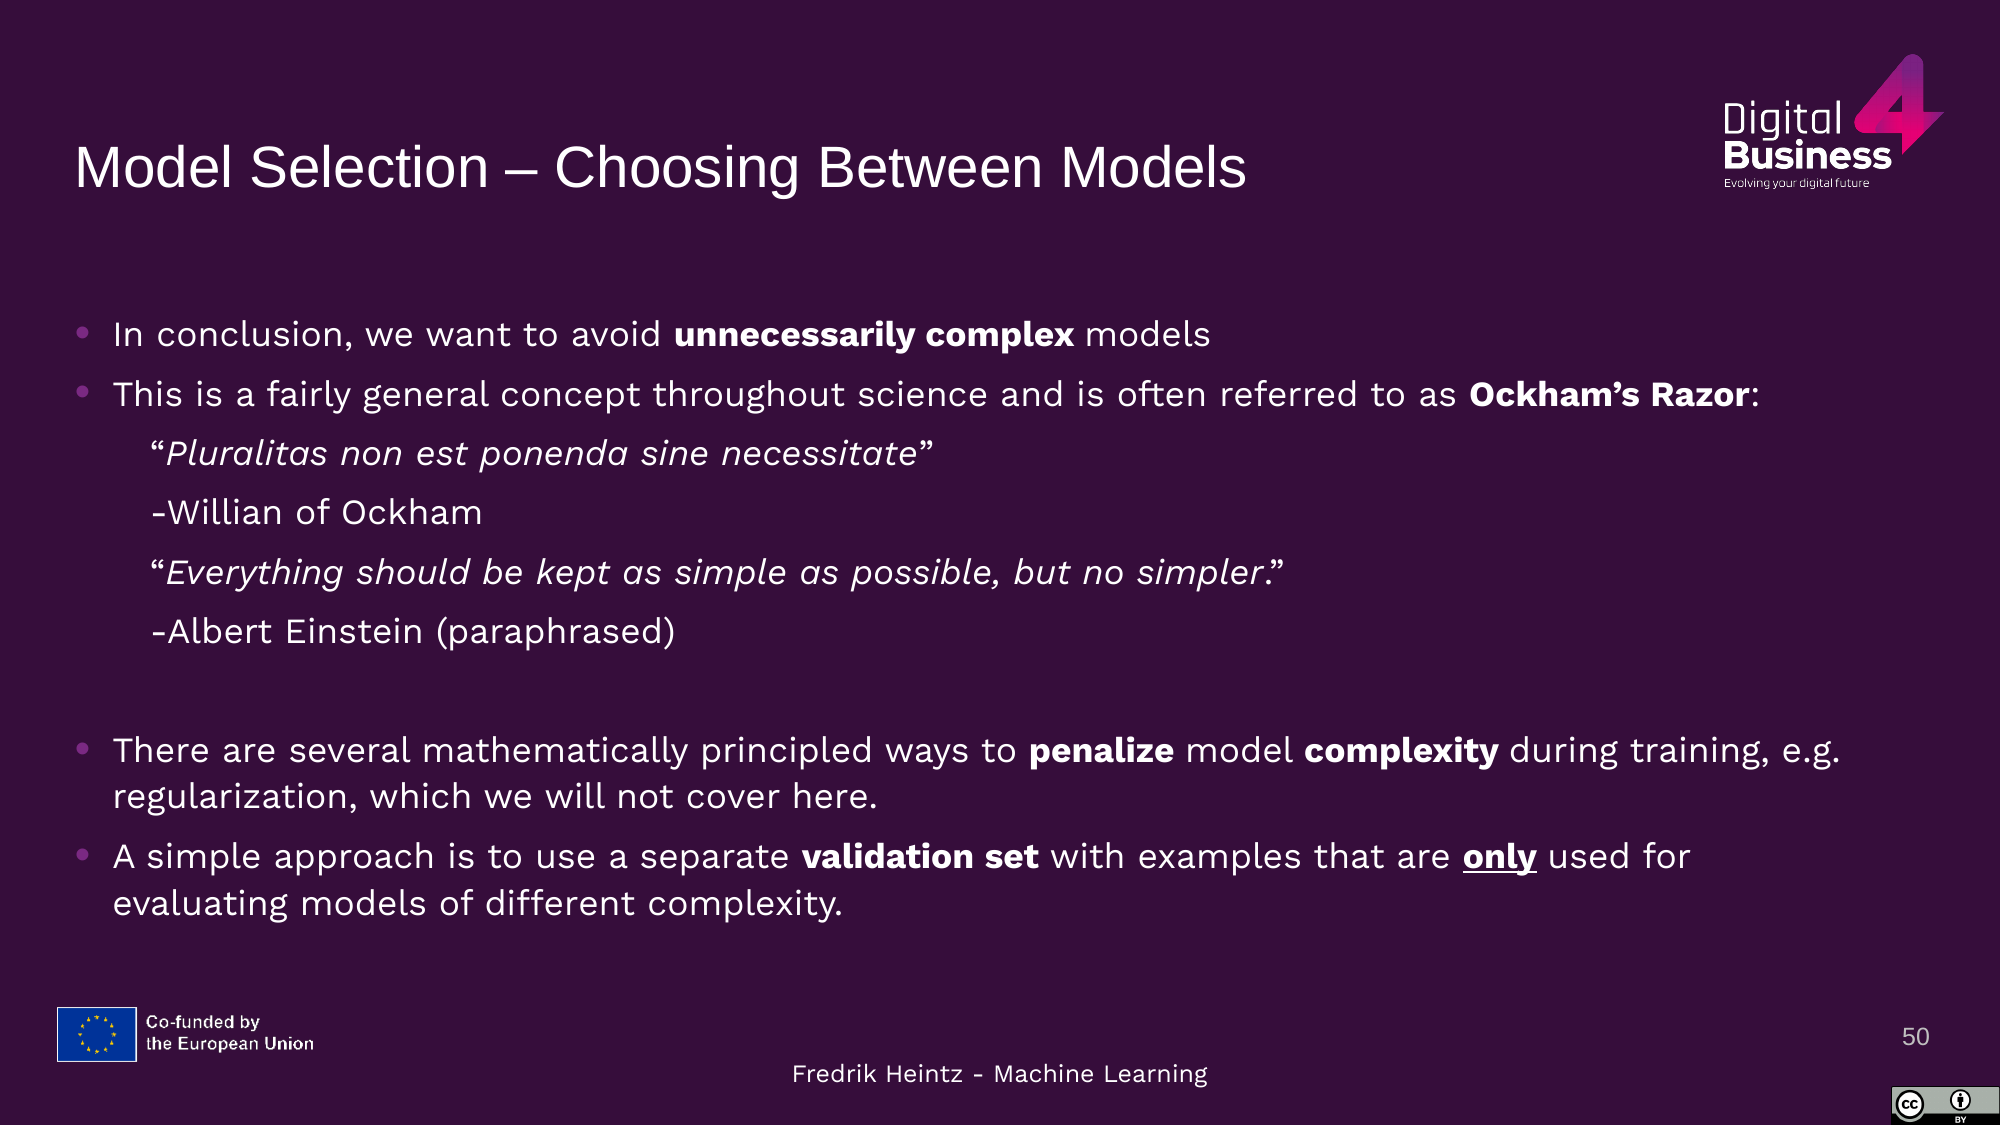

# Model Selection – Choosing Between Models
In conclusion, we want to avoid unnecessarily complex models
This is a fairly general concept throughout science and is often referred to as Ockham’s Razor:
“Pluralitas non est ponenda sine necessitate”
-Willian of Ockham
“Everything should be kept as simple as possible, but no simpler.”
-Albert Einstein (paraphrased)

There are several mathematically principled ways to penalize model complexity during training, e.g. regularization, which we will not cover here.
A simple approach is to use a separate validation set with examples that are only used for evaluating models of different complexity.
50
Fredrik Heintz - Machine Learning